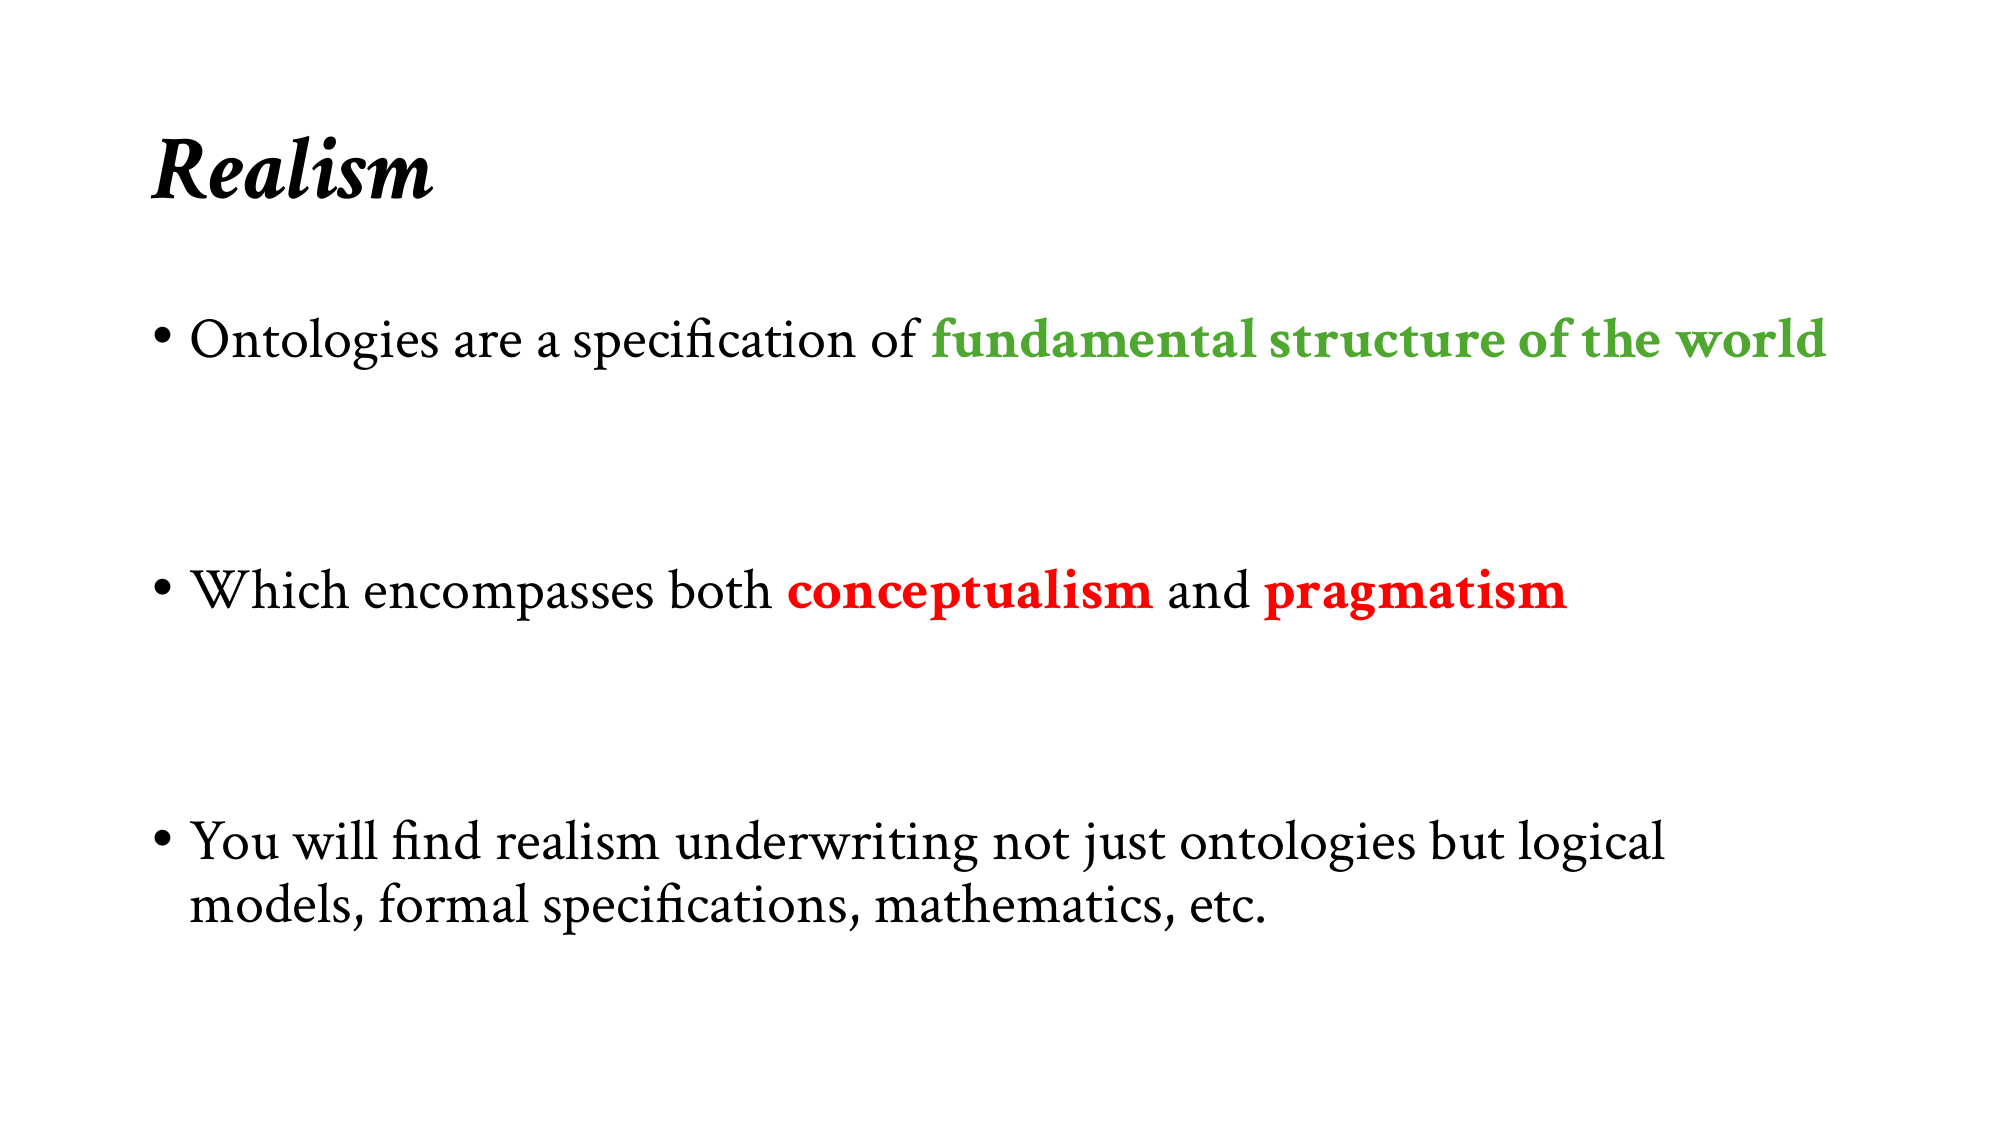

# Realism
Ontologies are a specification of fundamental structure of the world

Which encompasses both conceptualism and pragmatism

You will find realism underwriting not just ontologies but logical models, formal specifications, mathematics, etc.